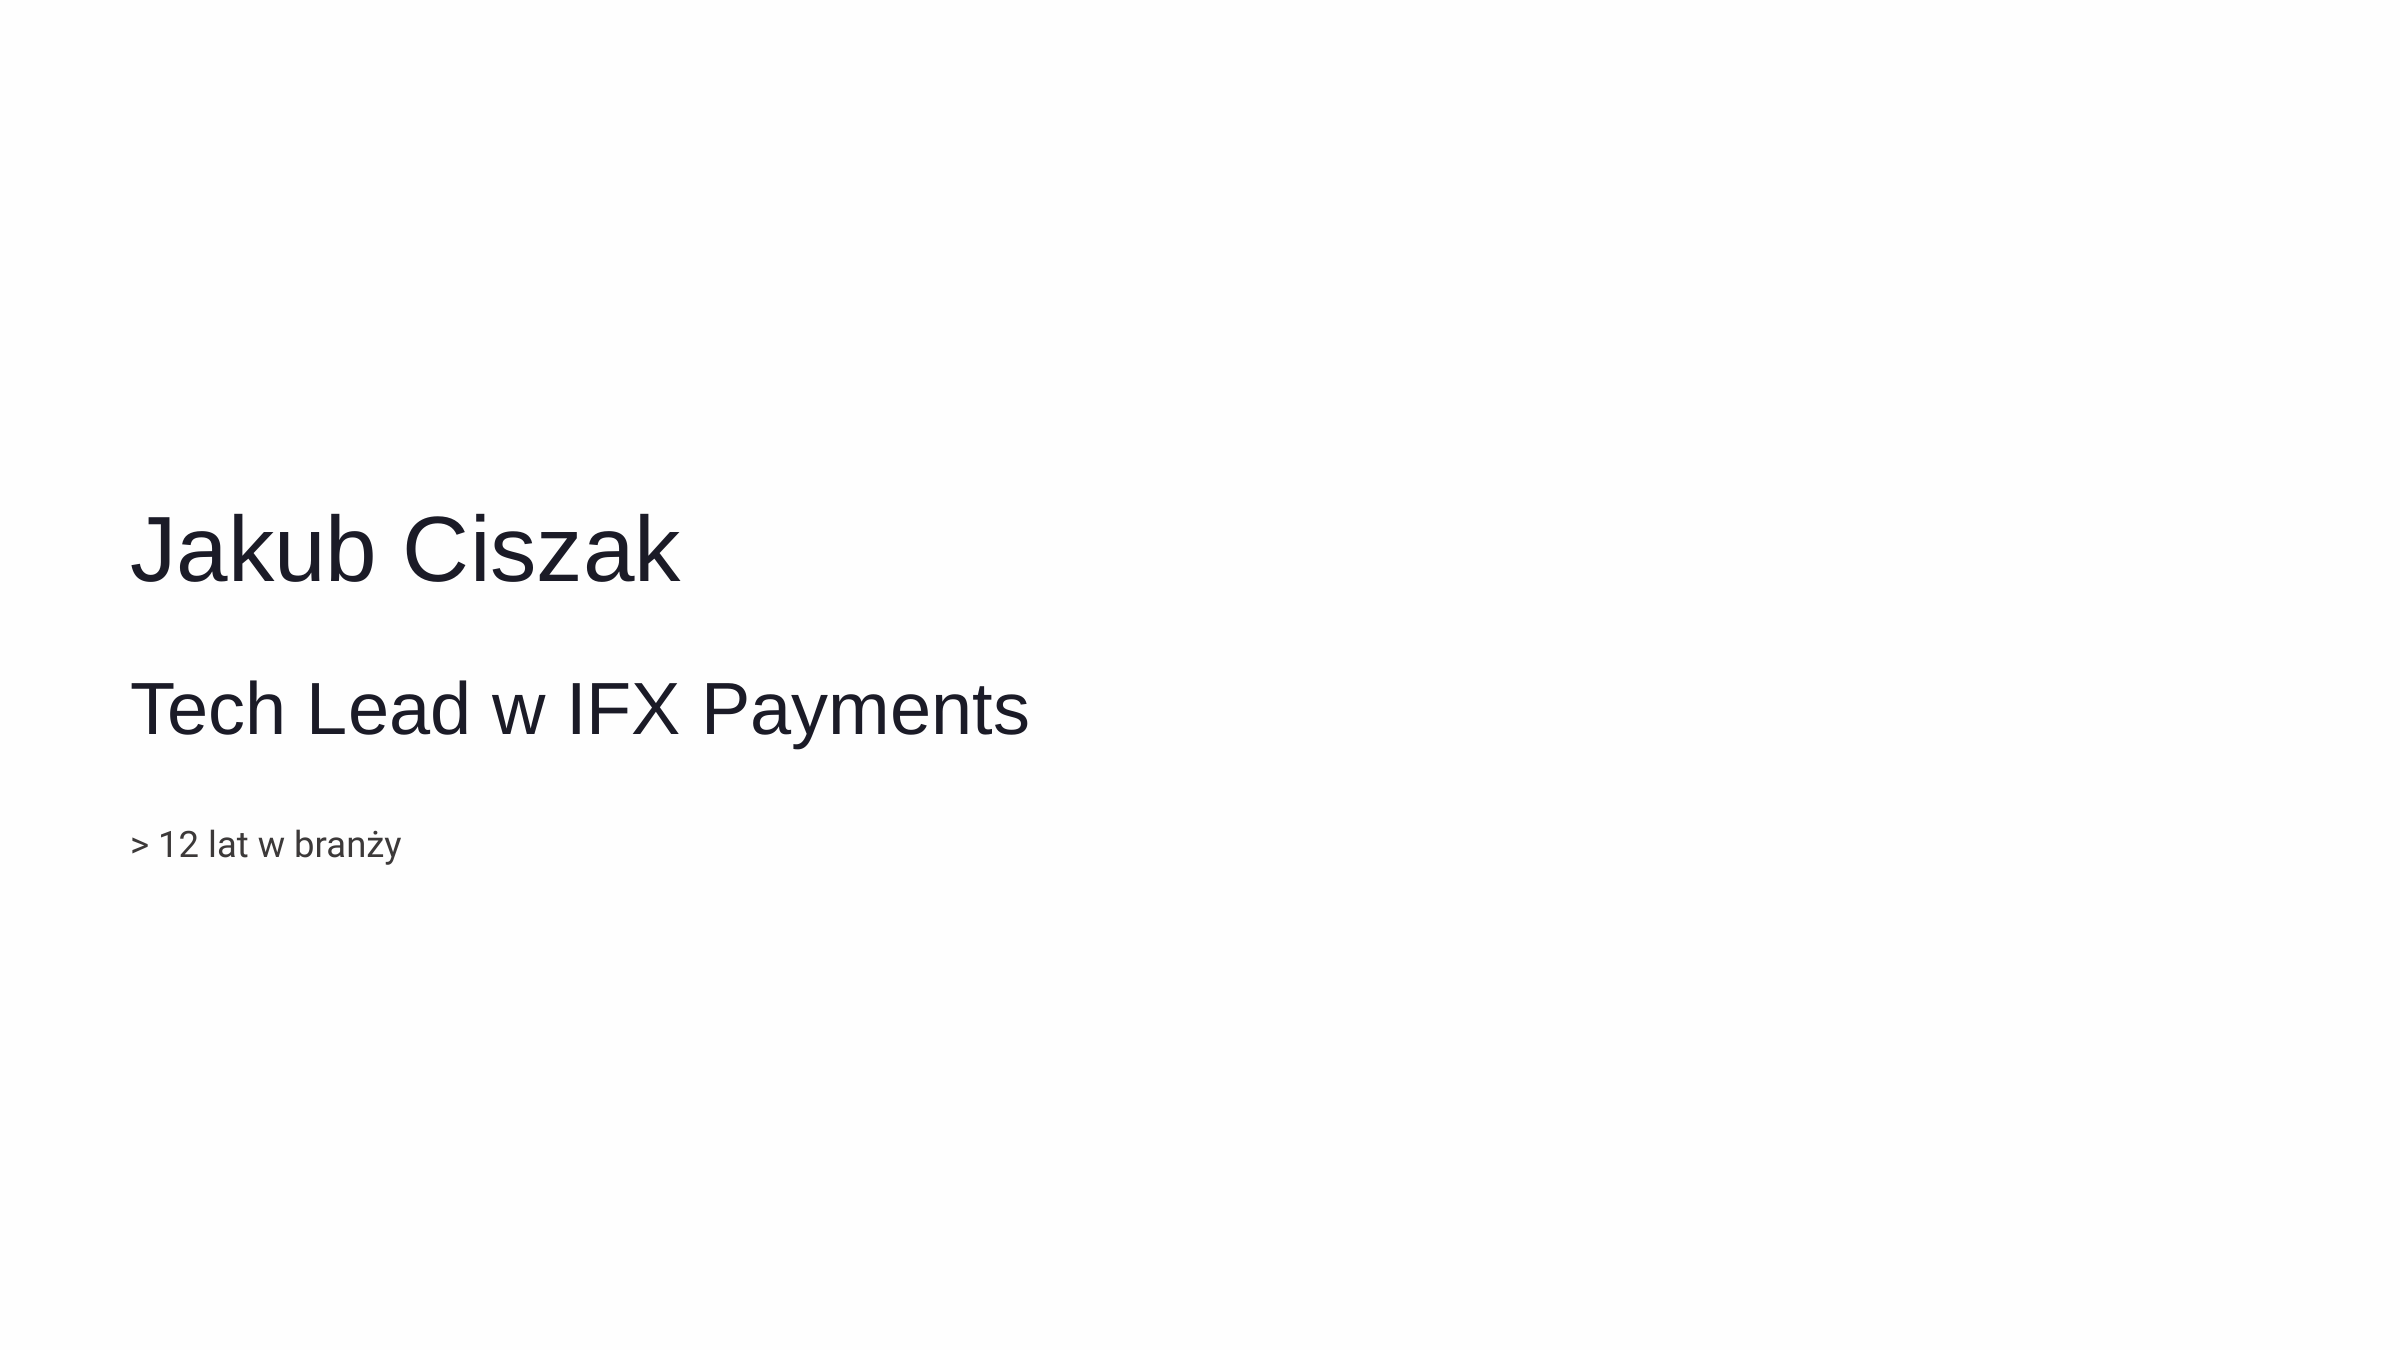

Jakub Ciszak
Tech Lead w IFX Payments
> 12 lat w branży